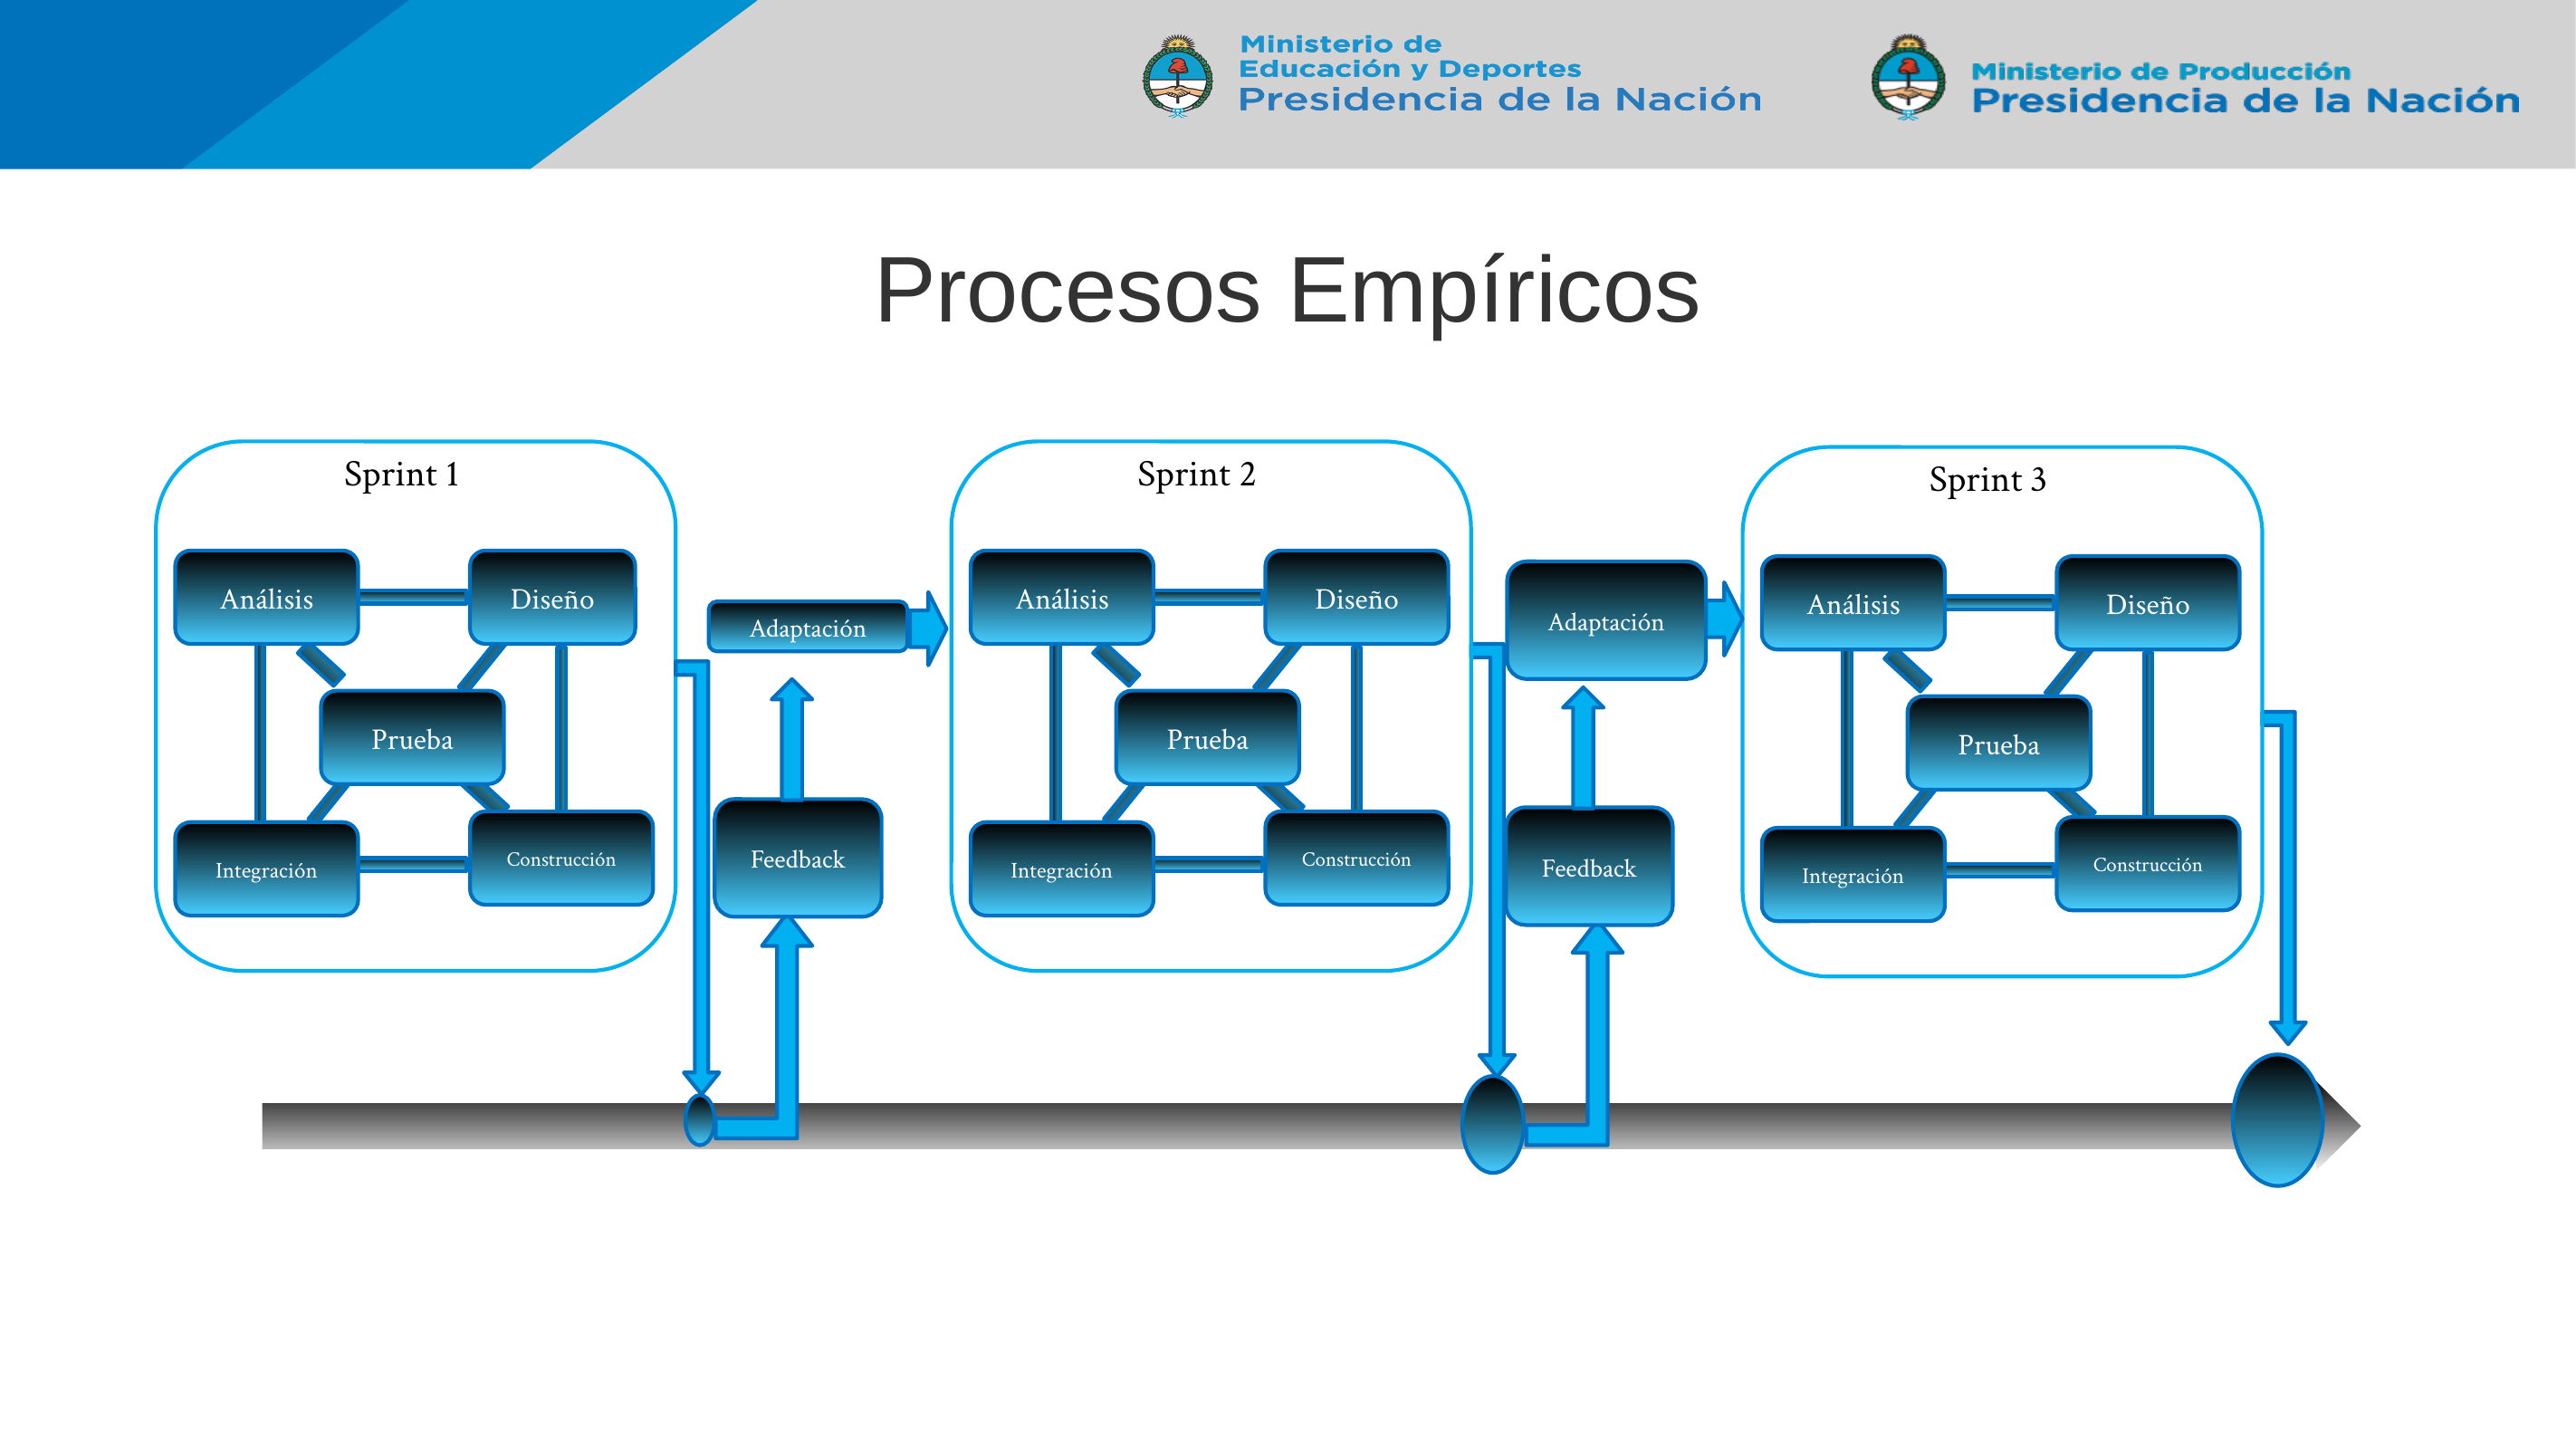

# Procesos Empíricos

Sprint 1
Análisis
Diseño

Prueba

Construcción
Integración

Sprint 2
Análisis
Diseño

Prueba

Construcción
Integración

Sprint 3
Análisis
Diseño

Prueba

Construcción
Integración

Adaptación
Adaptación

Feedback
Feedback